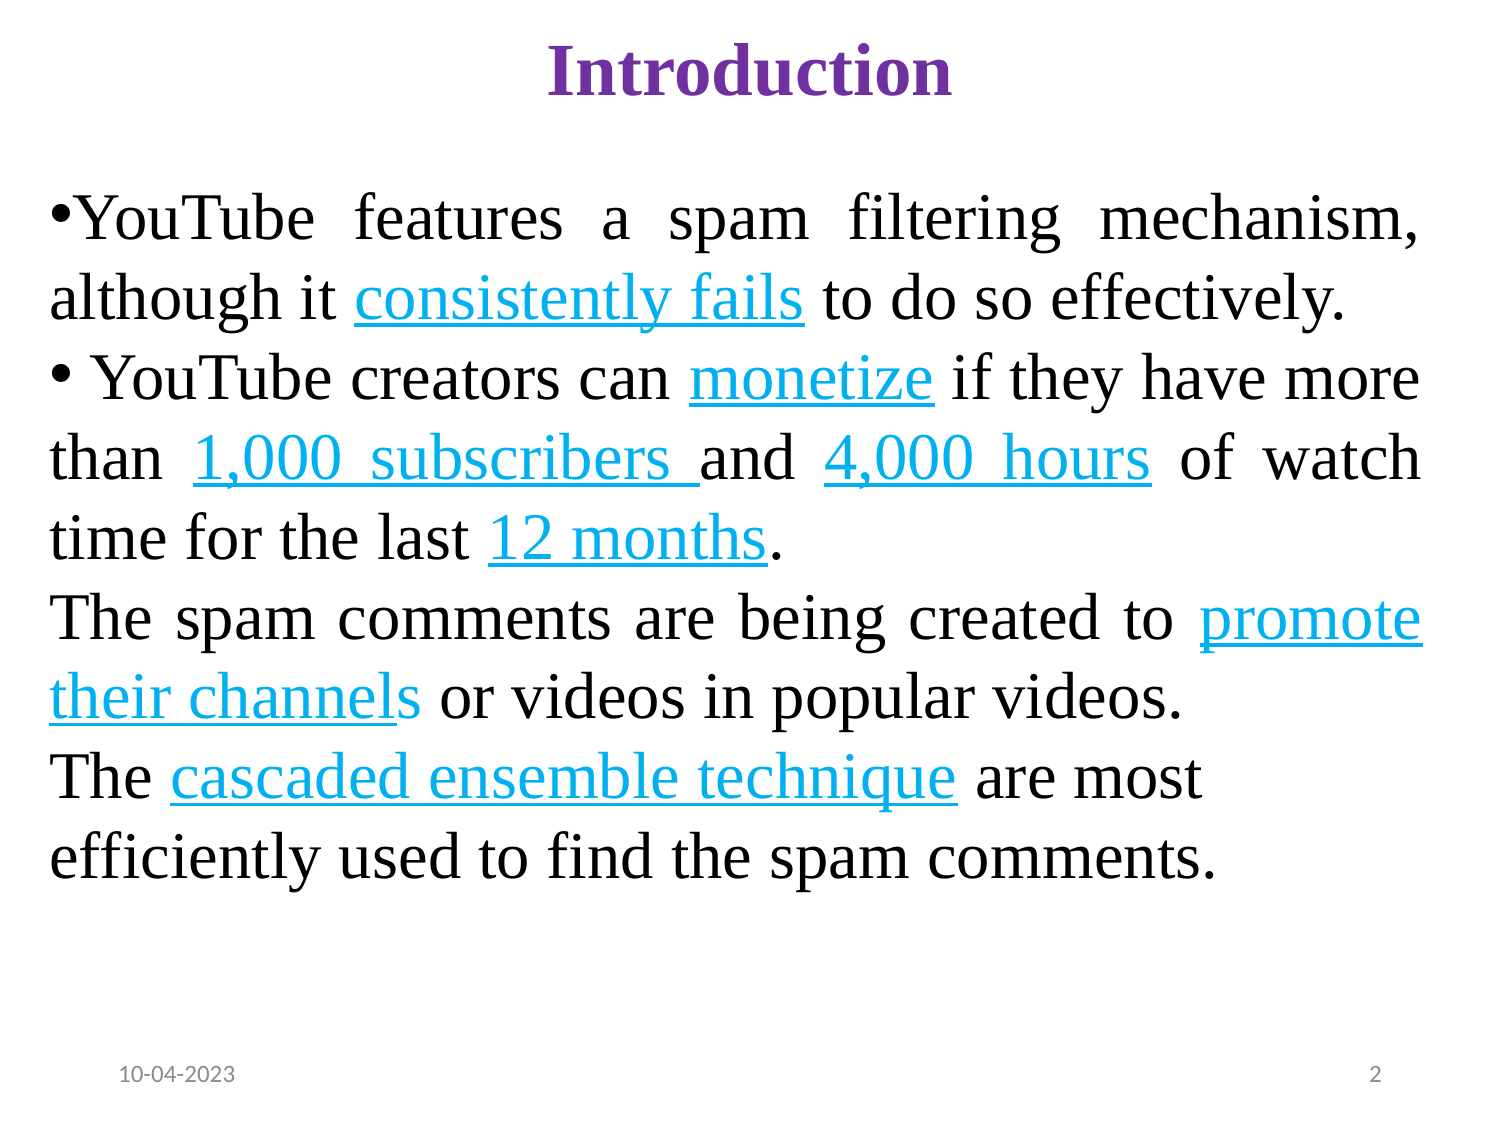

# Introduction
YouTube features a spam filtering mechanism, although it consistently fails to do so effectively.
 YouTube creators can monetize if they have more than 1,000 subscribers and 4,000 hours of watch time for the last 12 months.
The spam comments are being created to promote their channels or videos in popular videos.
The cascaded ensemble technique are most efficiently used to find the spam comments.
10-04-2023
2